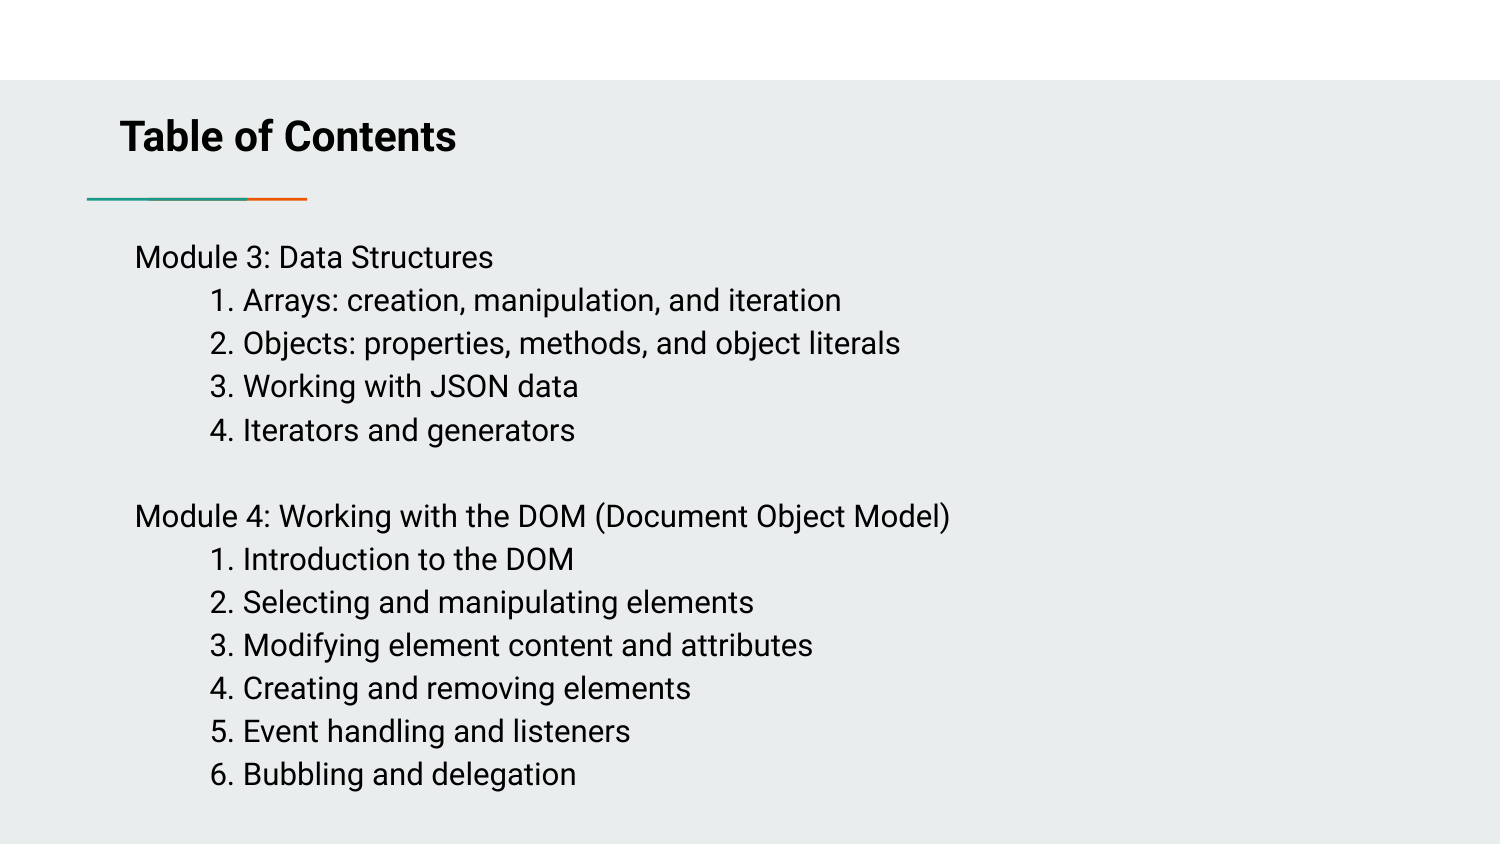

Table of Contents
# Module 3: Data Structures
1. Arrays: creation, manipulation, and iteration
2. Objects: properties, methods, and object literals
3. Working with JSON data
4. Iterators and generators

Module 4: Working with the DOM (Document Object Model)
1. Introduction to the DOM
2. Selecting and manipulating elements
3. Modifying element content and attributes
4. Creating and removing elements
5. Event handling and listeners
6. Bubbling and delegation